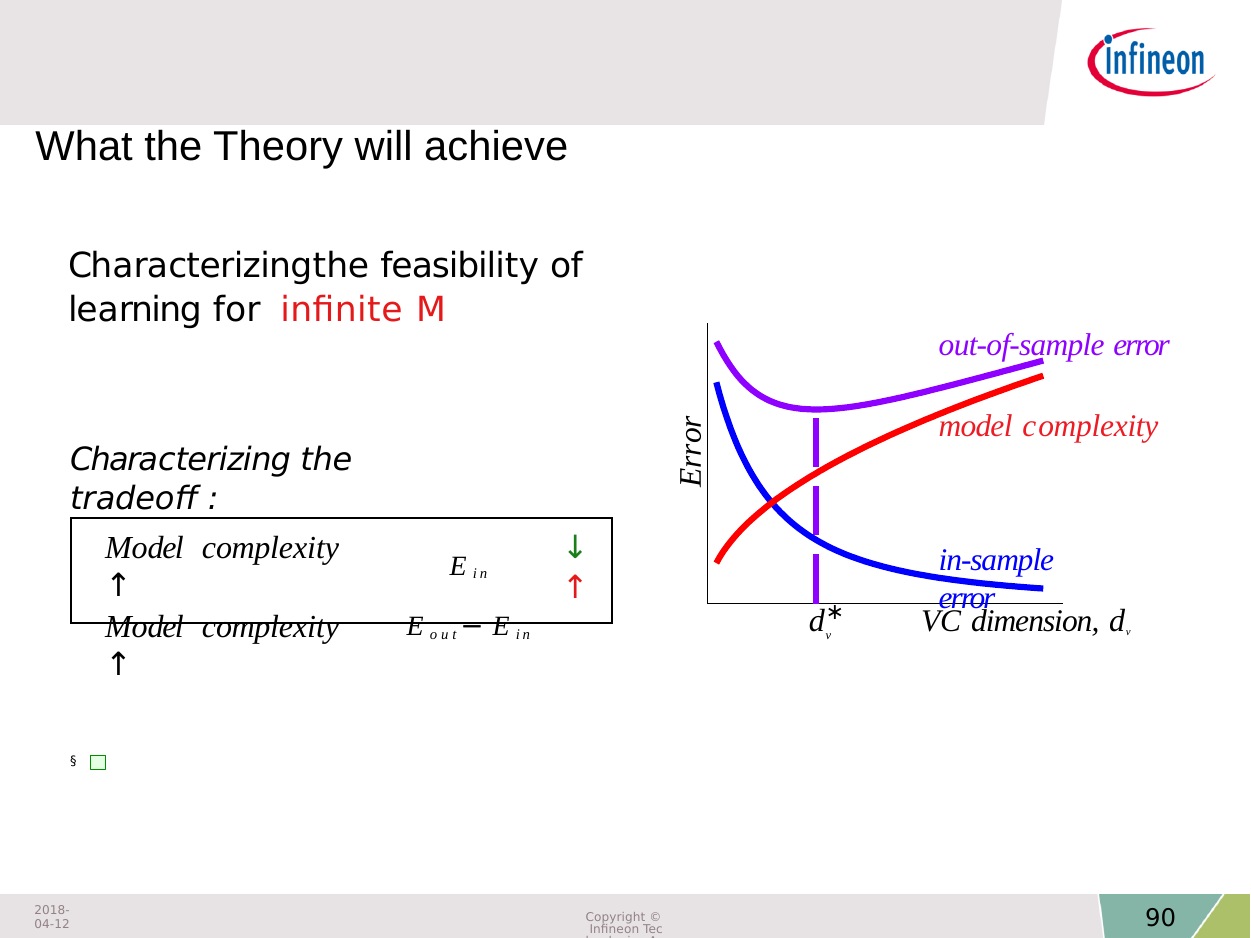

What the Theory will achieve
Characterizing	the feasibility of learning for  infinite M
out-of-sample error

Error
model complexity

Characterizing the tradeoff :

Model  complexity	↑
Model  complexity	↑
↓
↑
Ein
Eout− Ein
in-sample error
∗
v
d
VC dimension, dv

§

2018-04-12
Copyright © Infineon Technologies AG 2018. All rights reserved.
90